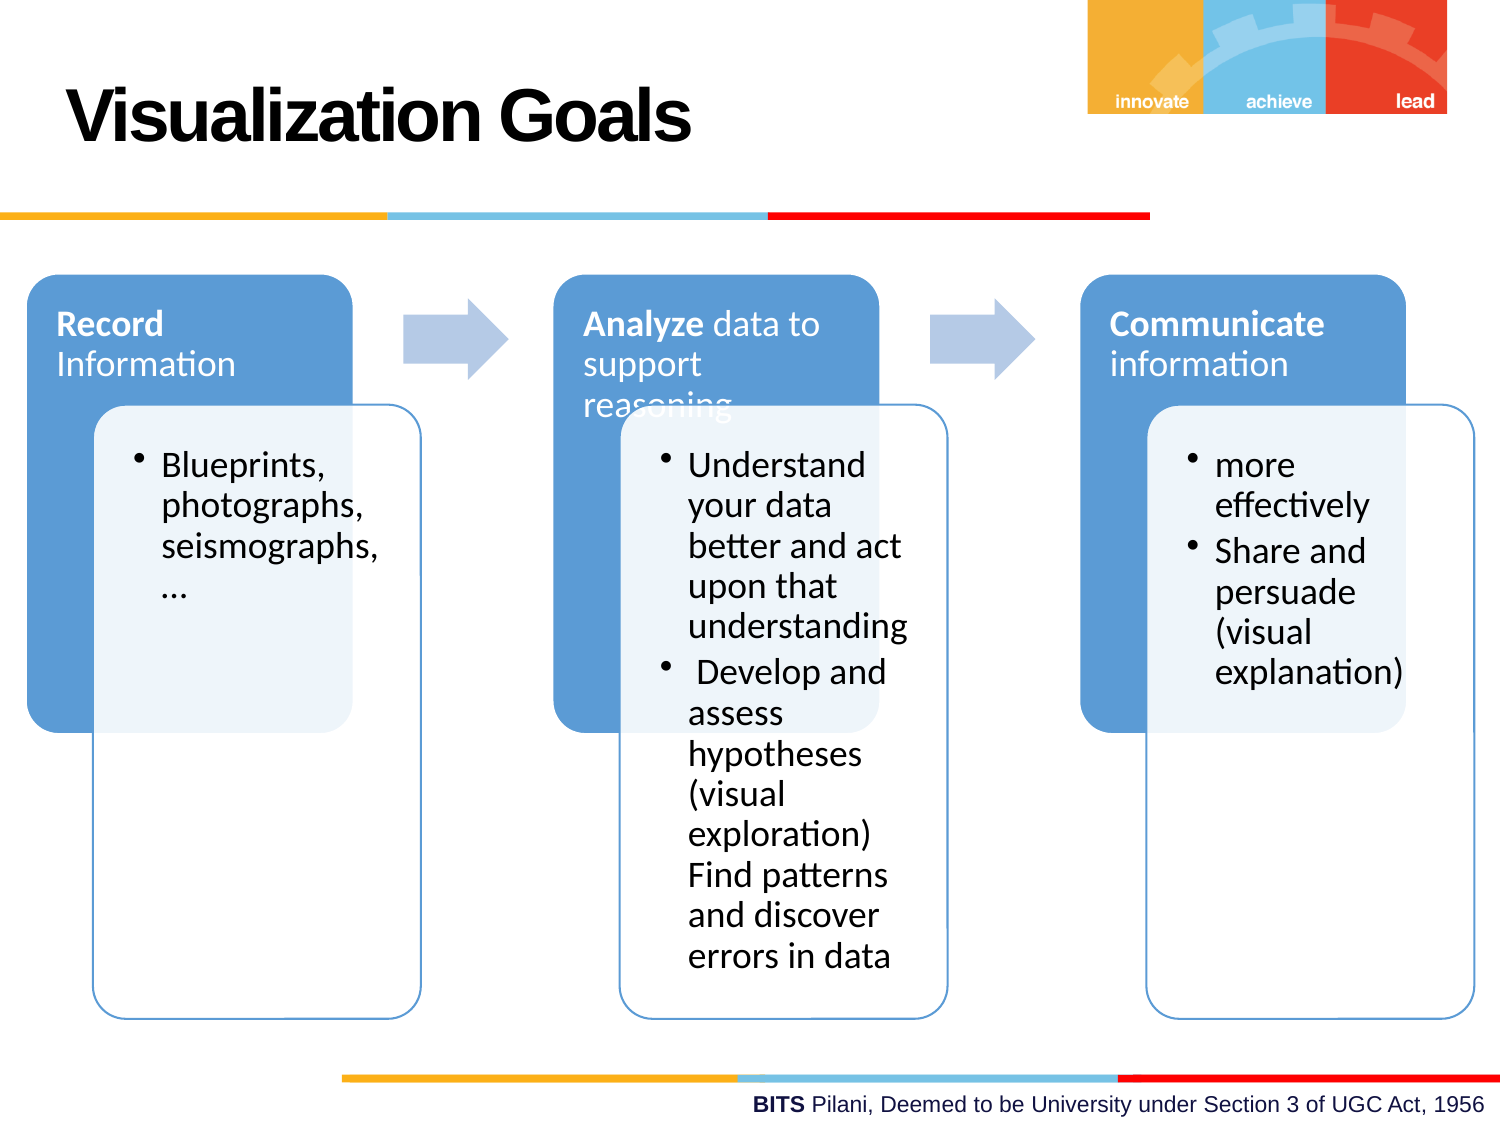

Visualization Goals
Record Information
Blueprints, photographs, seismographs, …

Analyze data to support reasoning
Understand your data better and act upon that understanding
 Develop and assess hypotheses (visual exploration) Find patterns and discover errors in data

Communicate information
more effectively
Share and persuade (visual explanation)